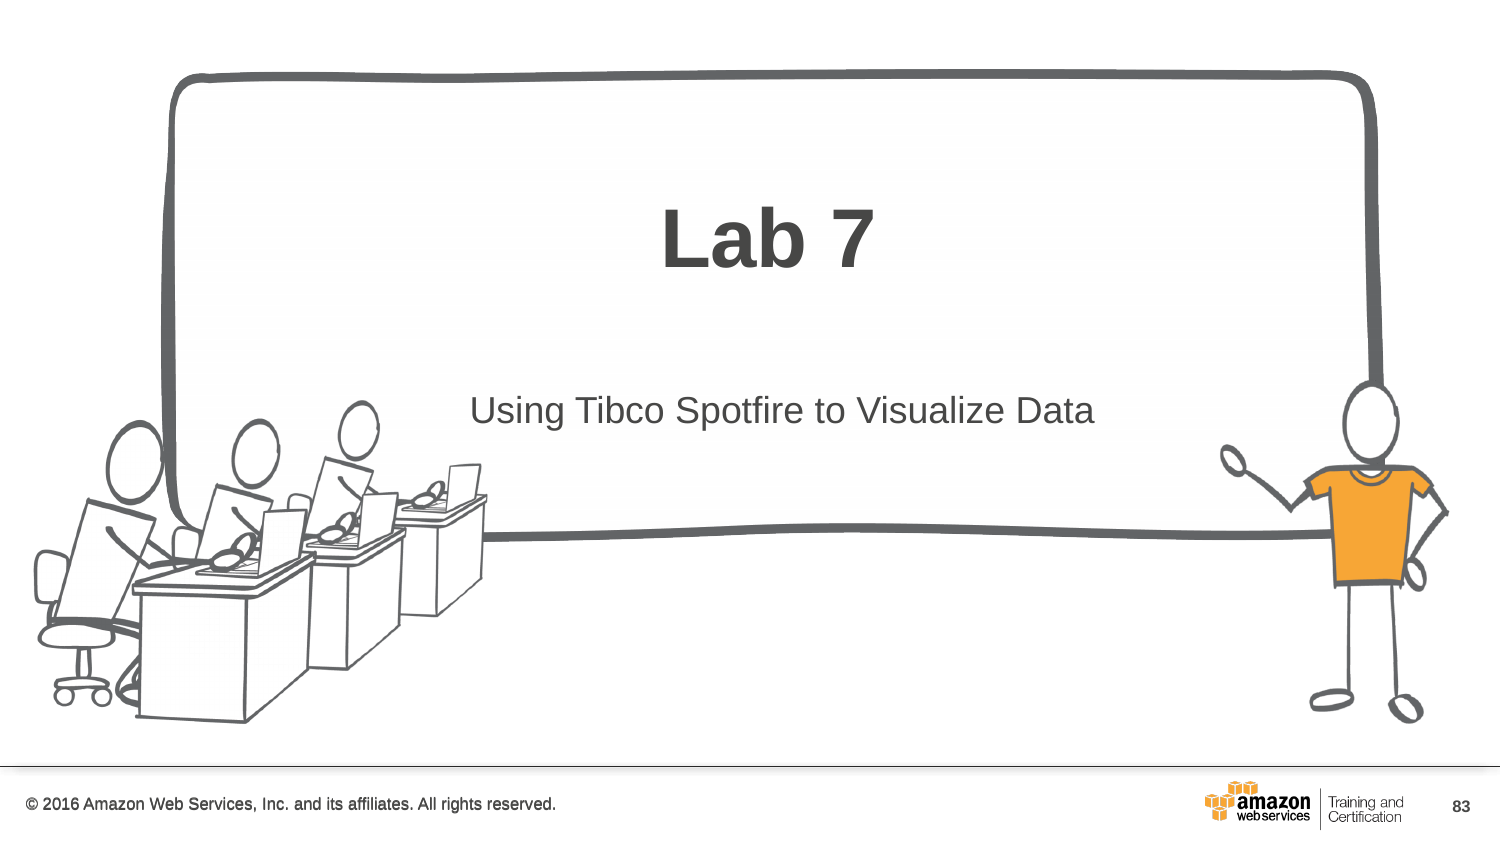

# Lab 7
Using Tibco Spotfire to Visualize Data

© 2016 Amazon Web Services, Inc. and its affiliates. All rights reserved.